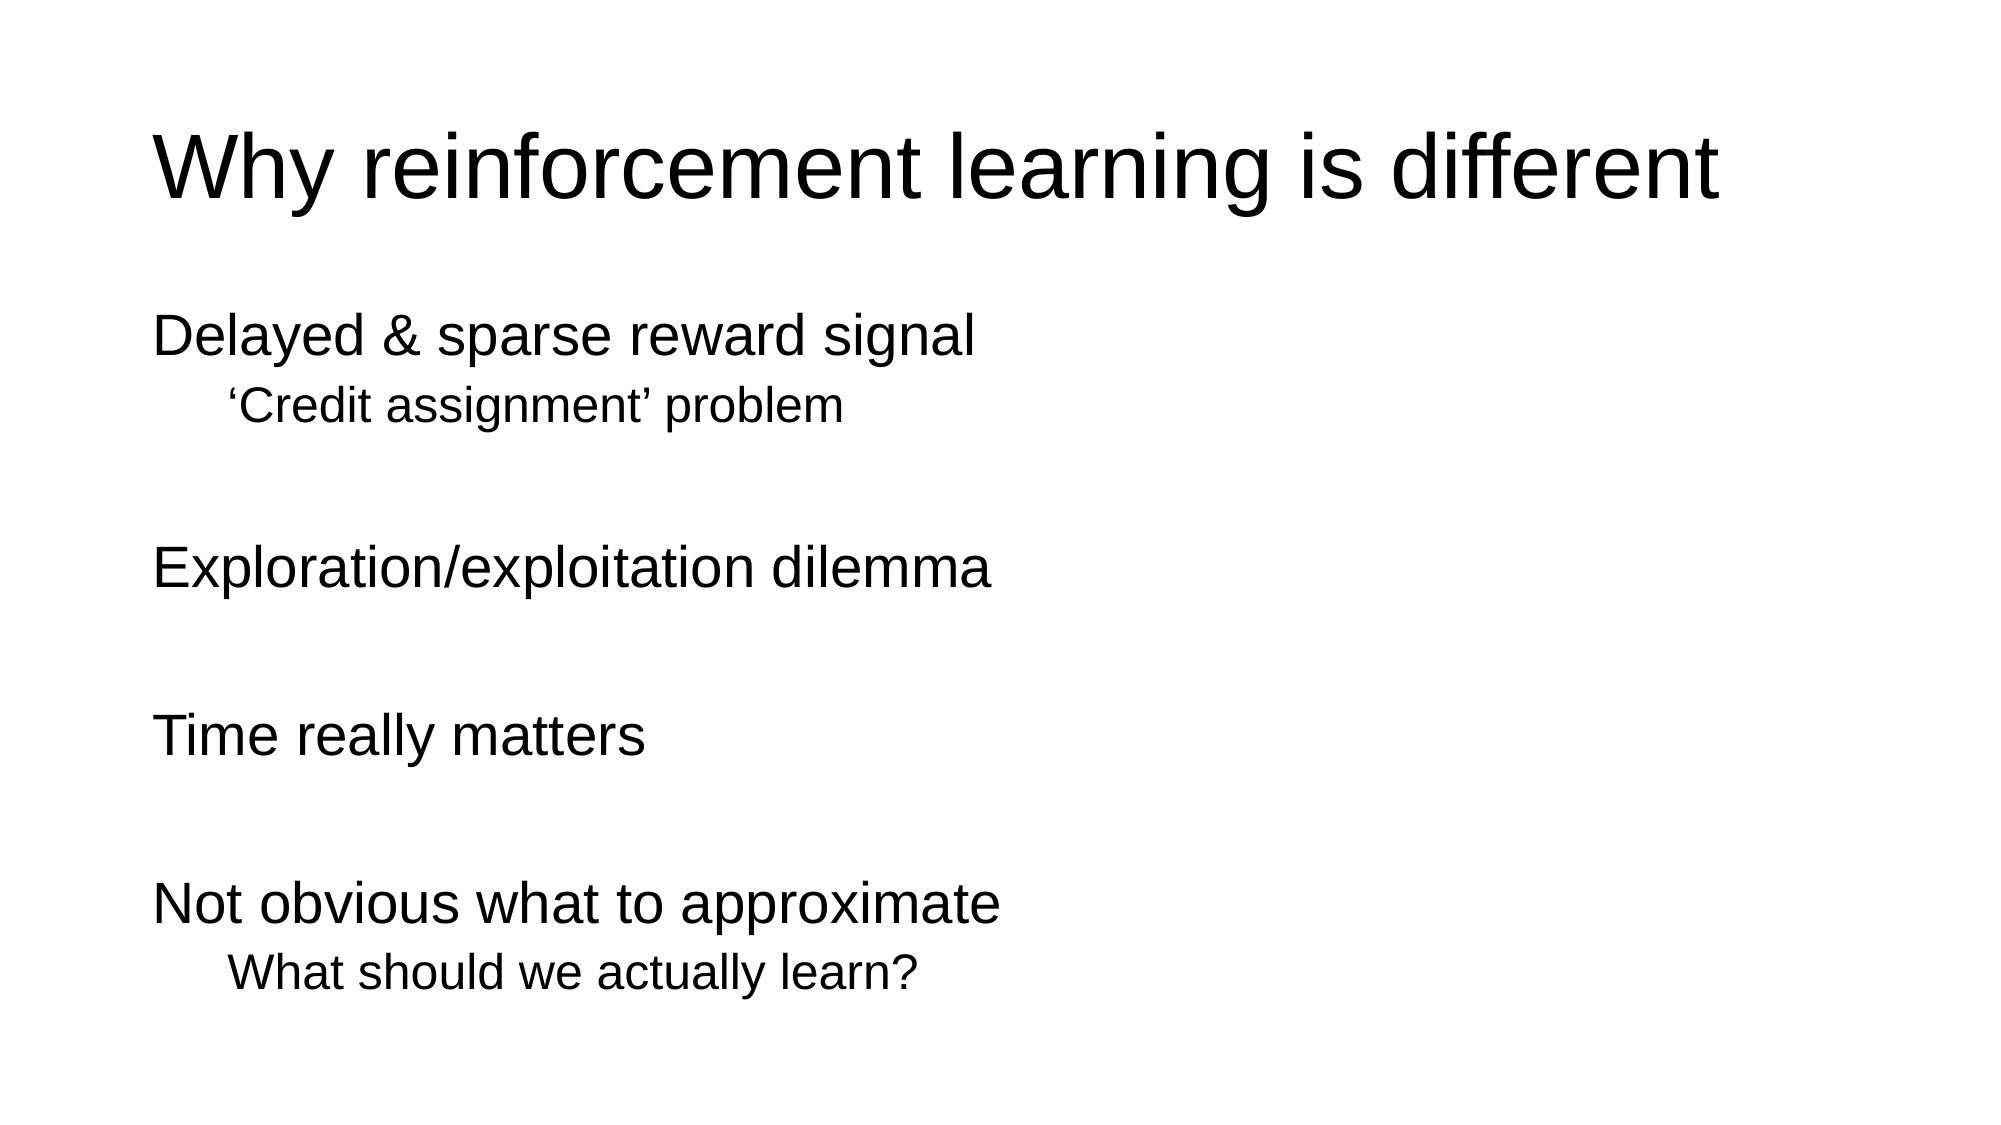

# Why reinforcement learning is different
Delayed & sparse reward signal
‘Credit assignment’ problem

Exploration/exploitation dilemma

Time really matters

Not obvious what to approximate
What should we actually learn?